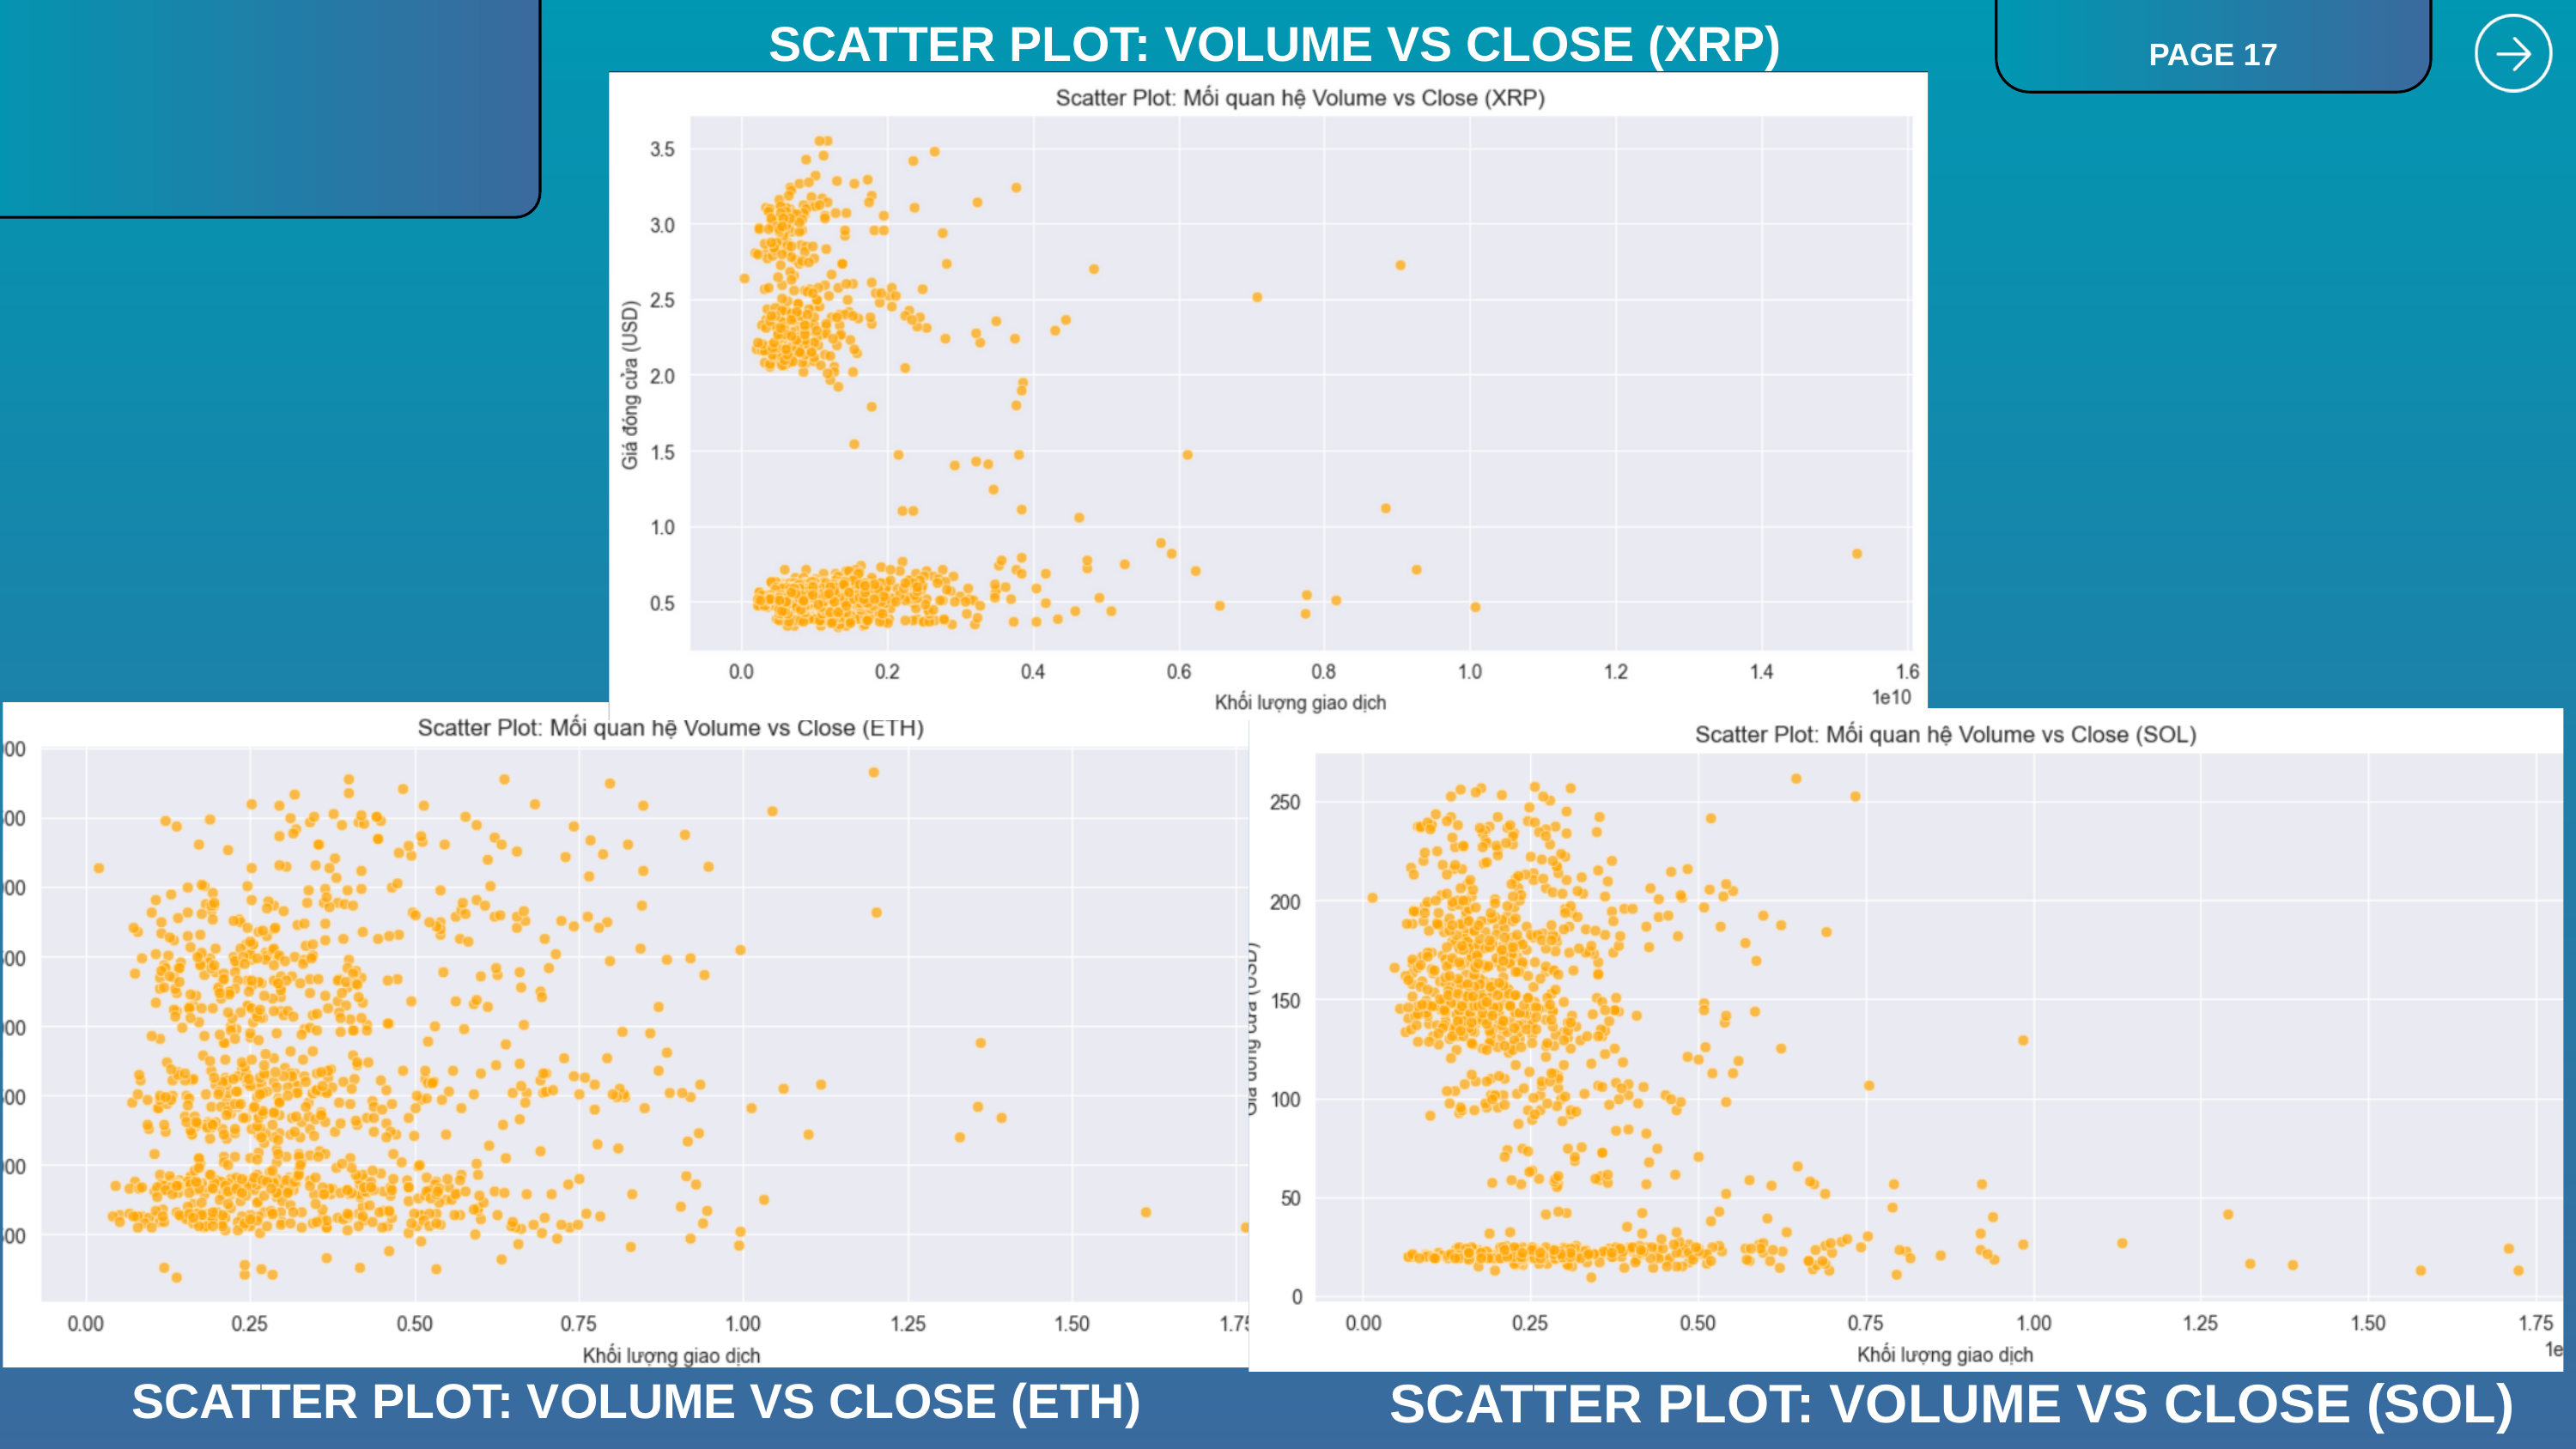

SCATTER PLOT: VOLUME VS CLOSE (XRP)
PAGE 17

SCATTER PLOT: VOLUME VS CLOSE (ETH)

SCATTER PLOT: VOLUME VS CLOSE (SOL)